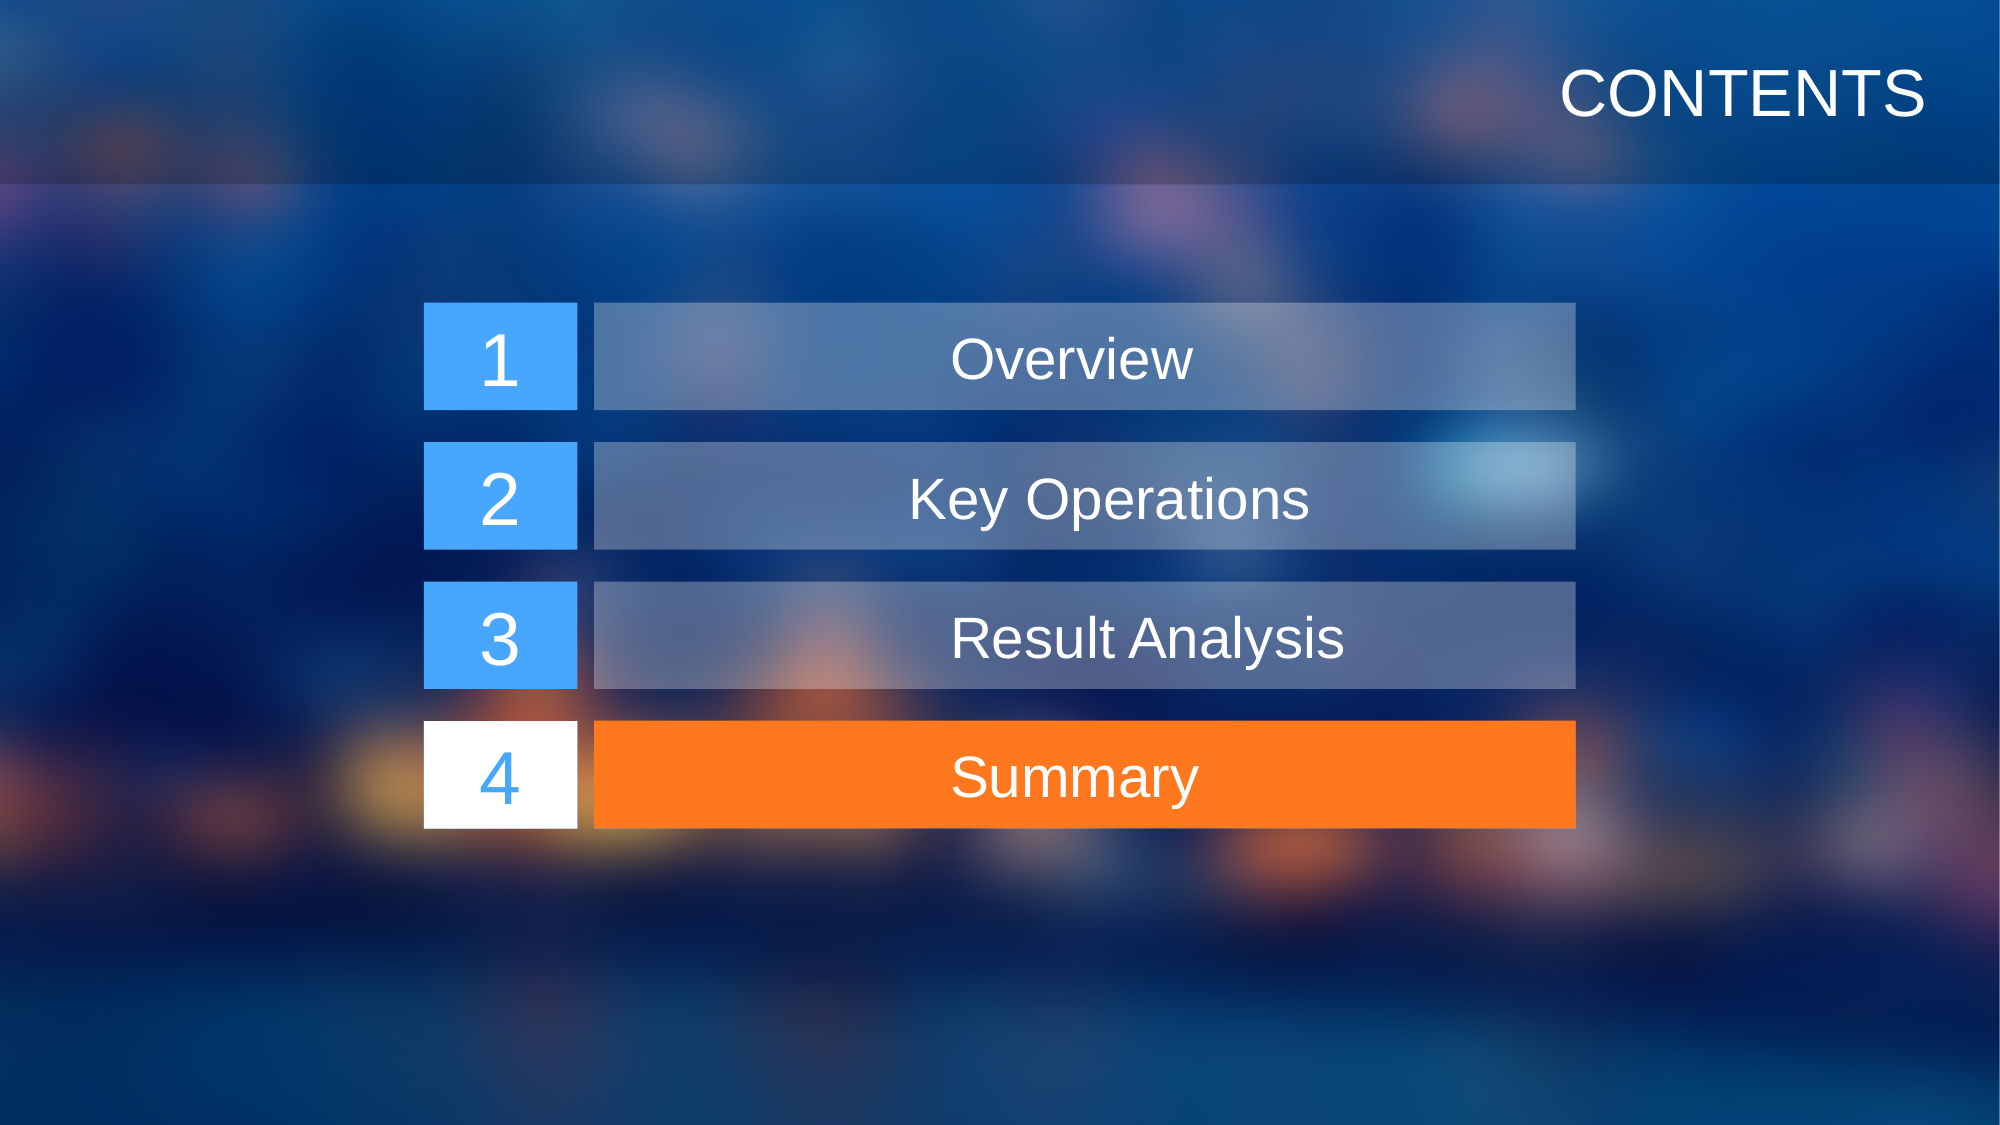

CONTENTS
1
                     Overview
2
 		Key Operations
3
                     Result Analysis
                     Summary
4
                     Summary
4